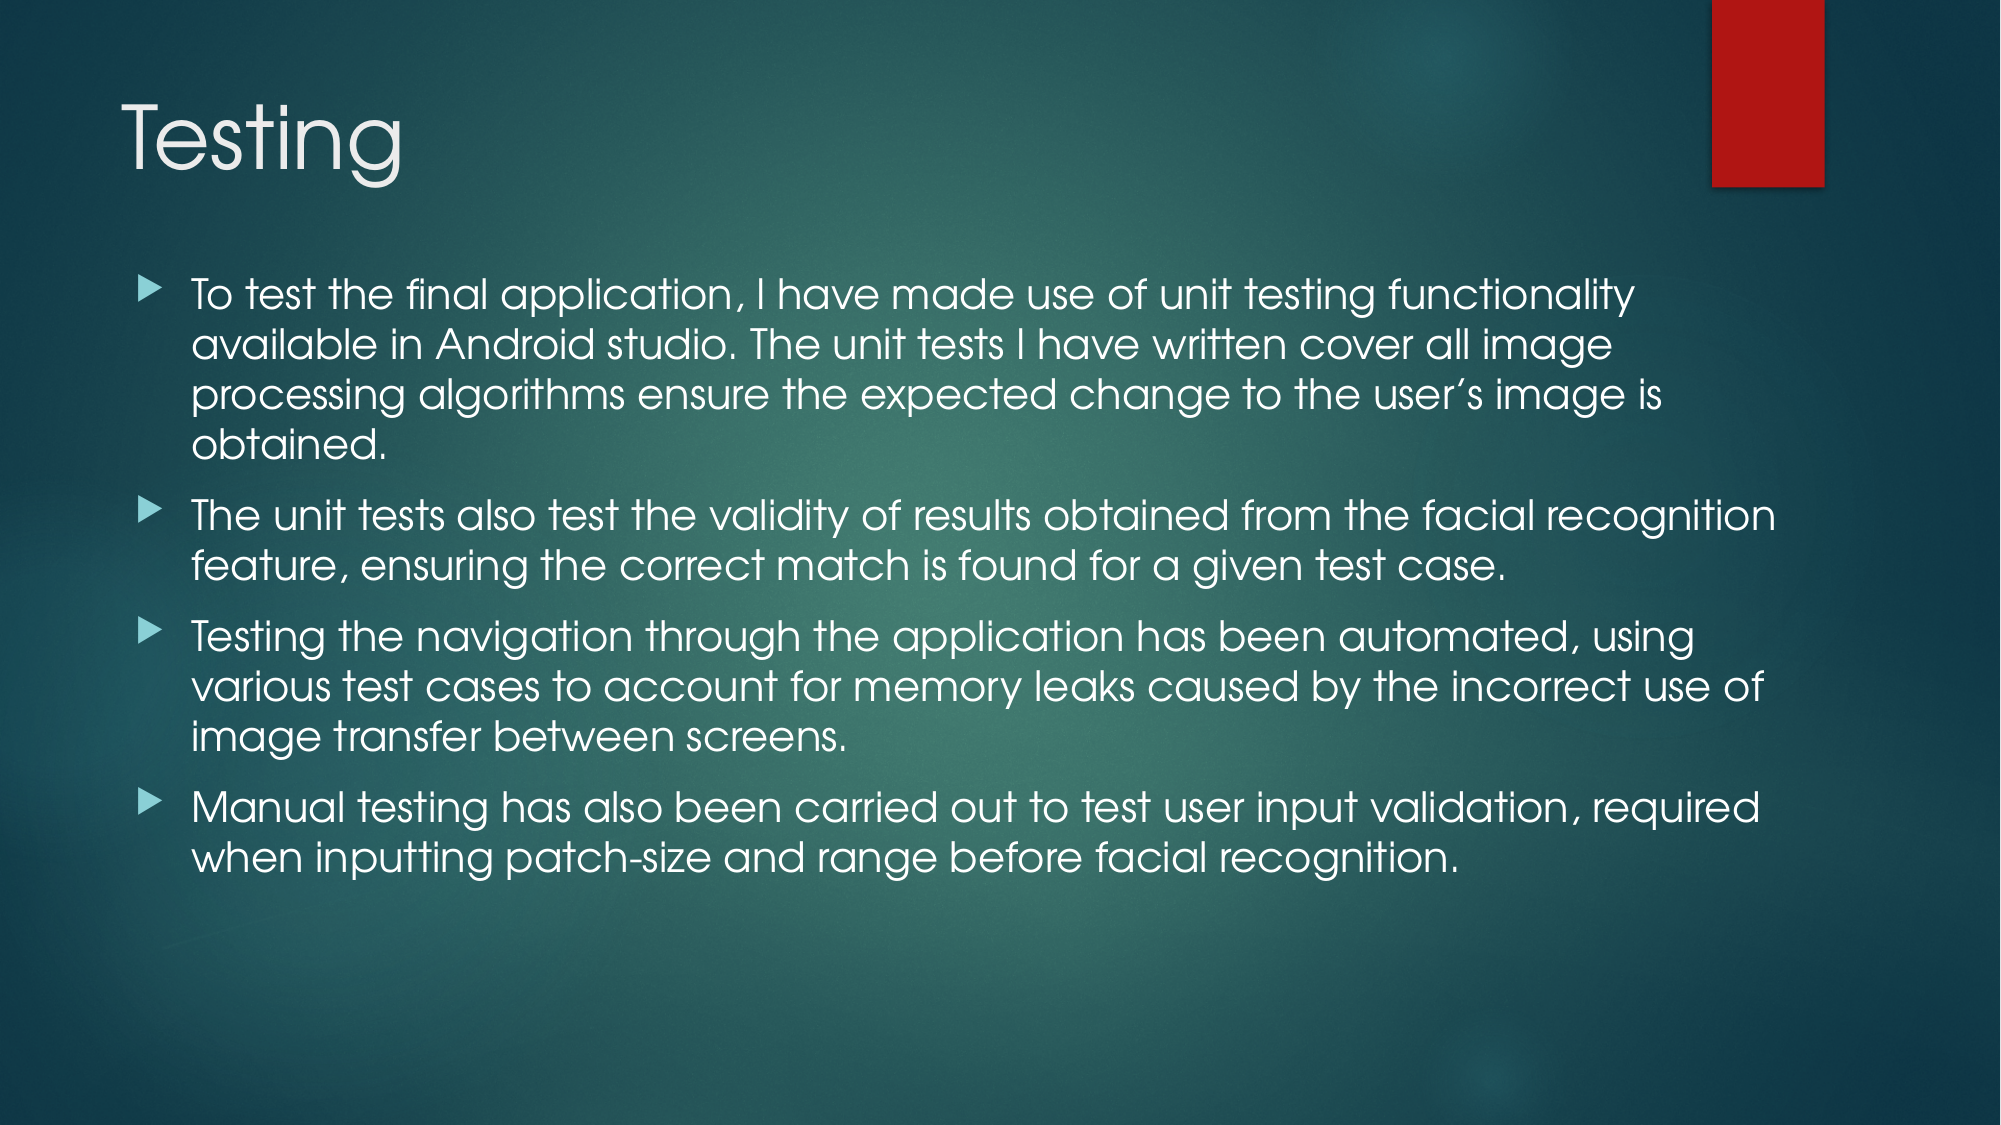

# Testing
To test the final application, I have made use of unit testing functionality available in Android studio. The unit tests I have written cover all image processing algorithms ensure the expected change to the user’s image is obtained.
The unit tests also test the validity of results obtained from the facial recognition feature, ensuring the correct match is found for a given test case.
Testing the navigation through the application has been automated, using various test cases to account for memory leaks caused by the incorrect use of image transfer between screens.
Manual testing has also been carried out to test user input validation, required when inputting patch-size and range before facial recognition.